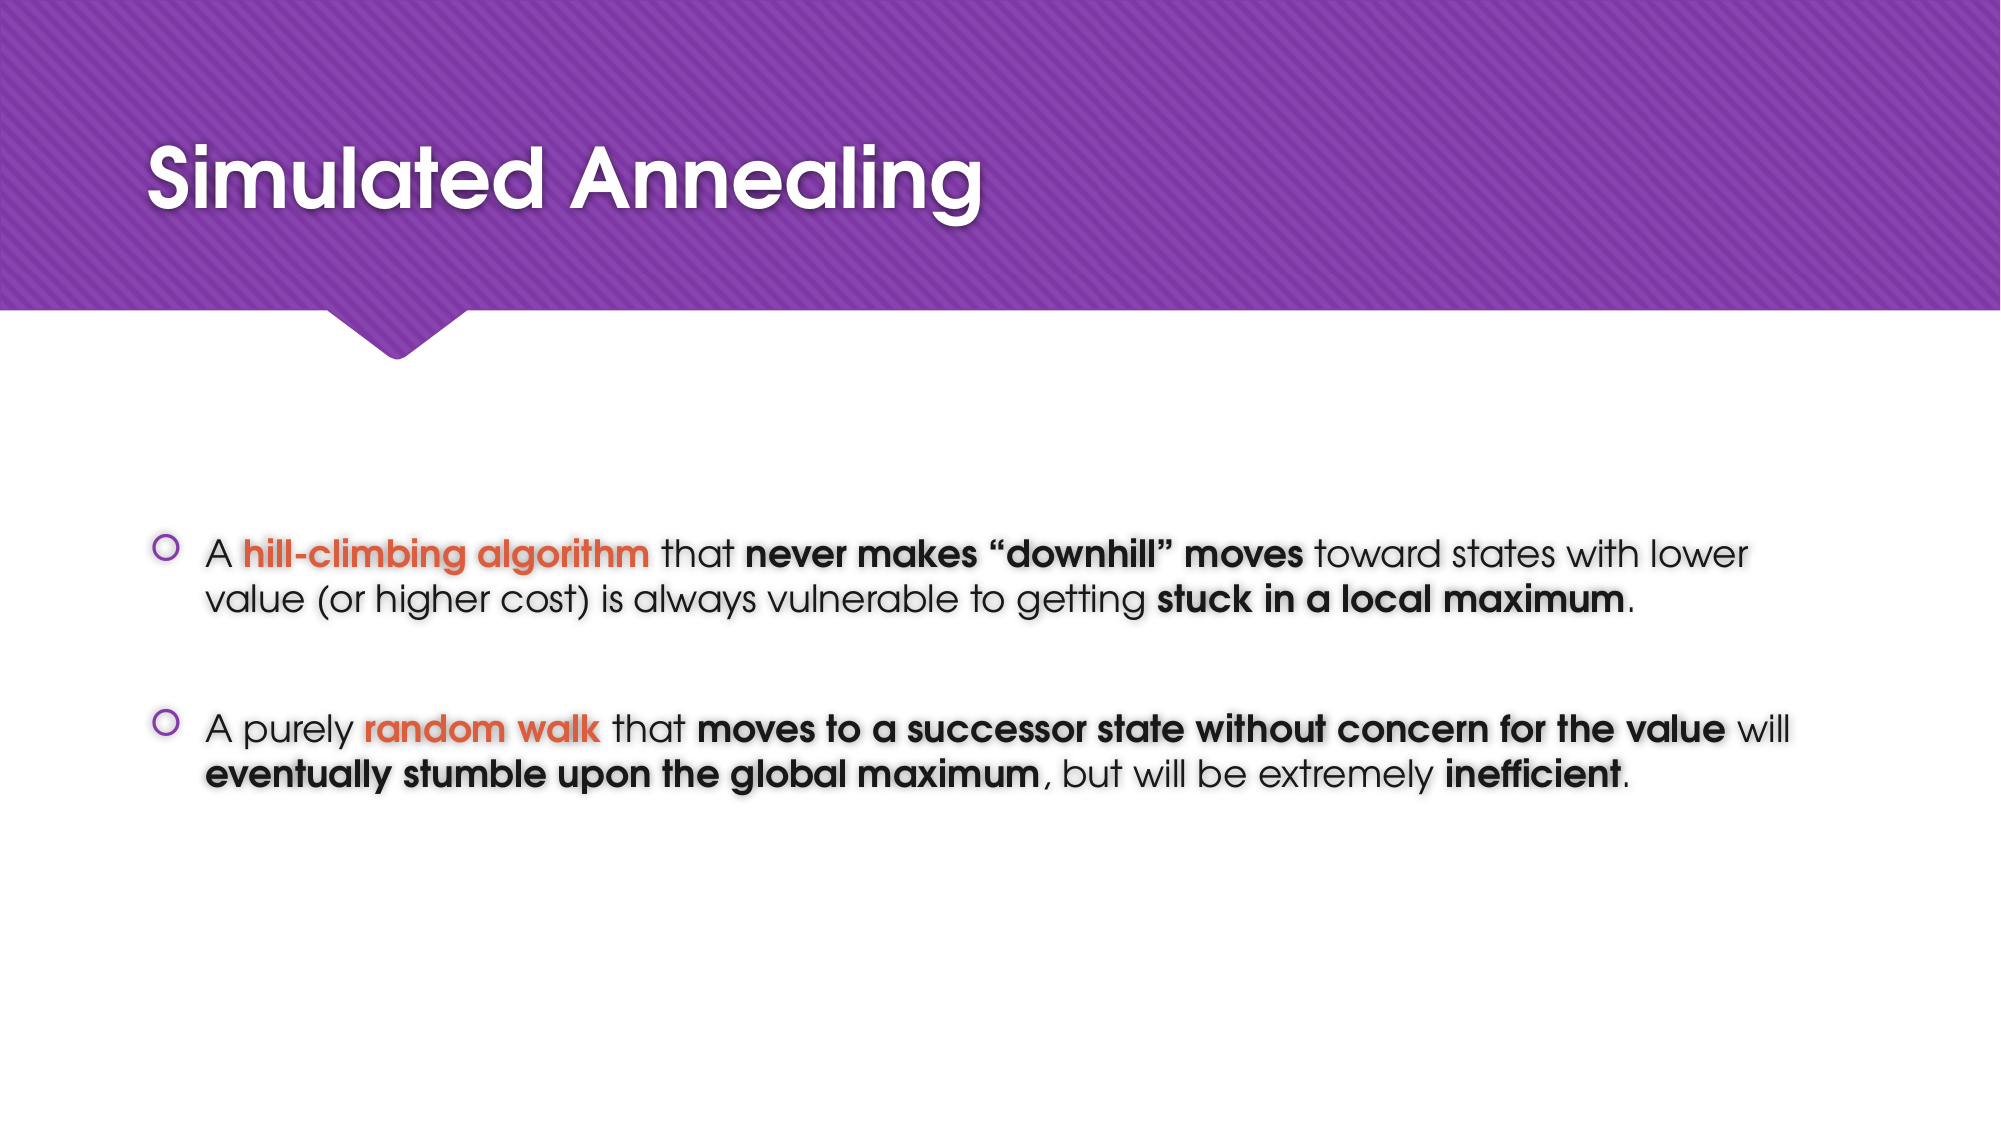

# Simulated Annealing
A hill-climbing algorithm that never makes “downhill” moves toward states with lower value (or higher cost) is always vulnerable to getting stuck in a local maximum.

A purely random walk that moves to a successor state without concern for the value will eventually stumble upon the global maximum, but will be extremely inefficient.